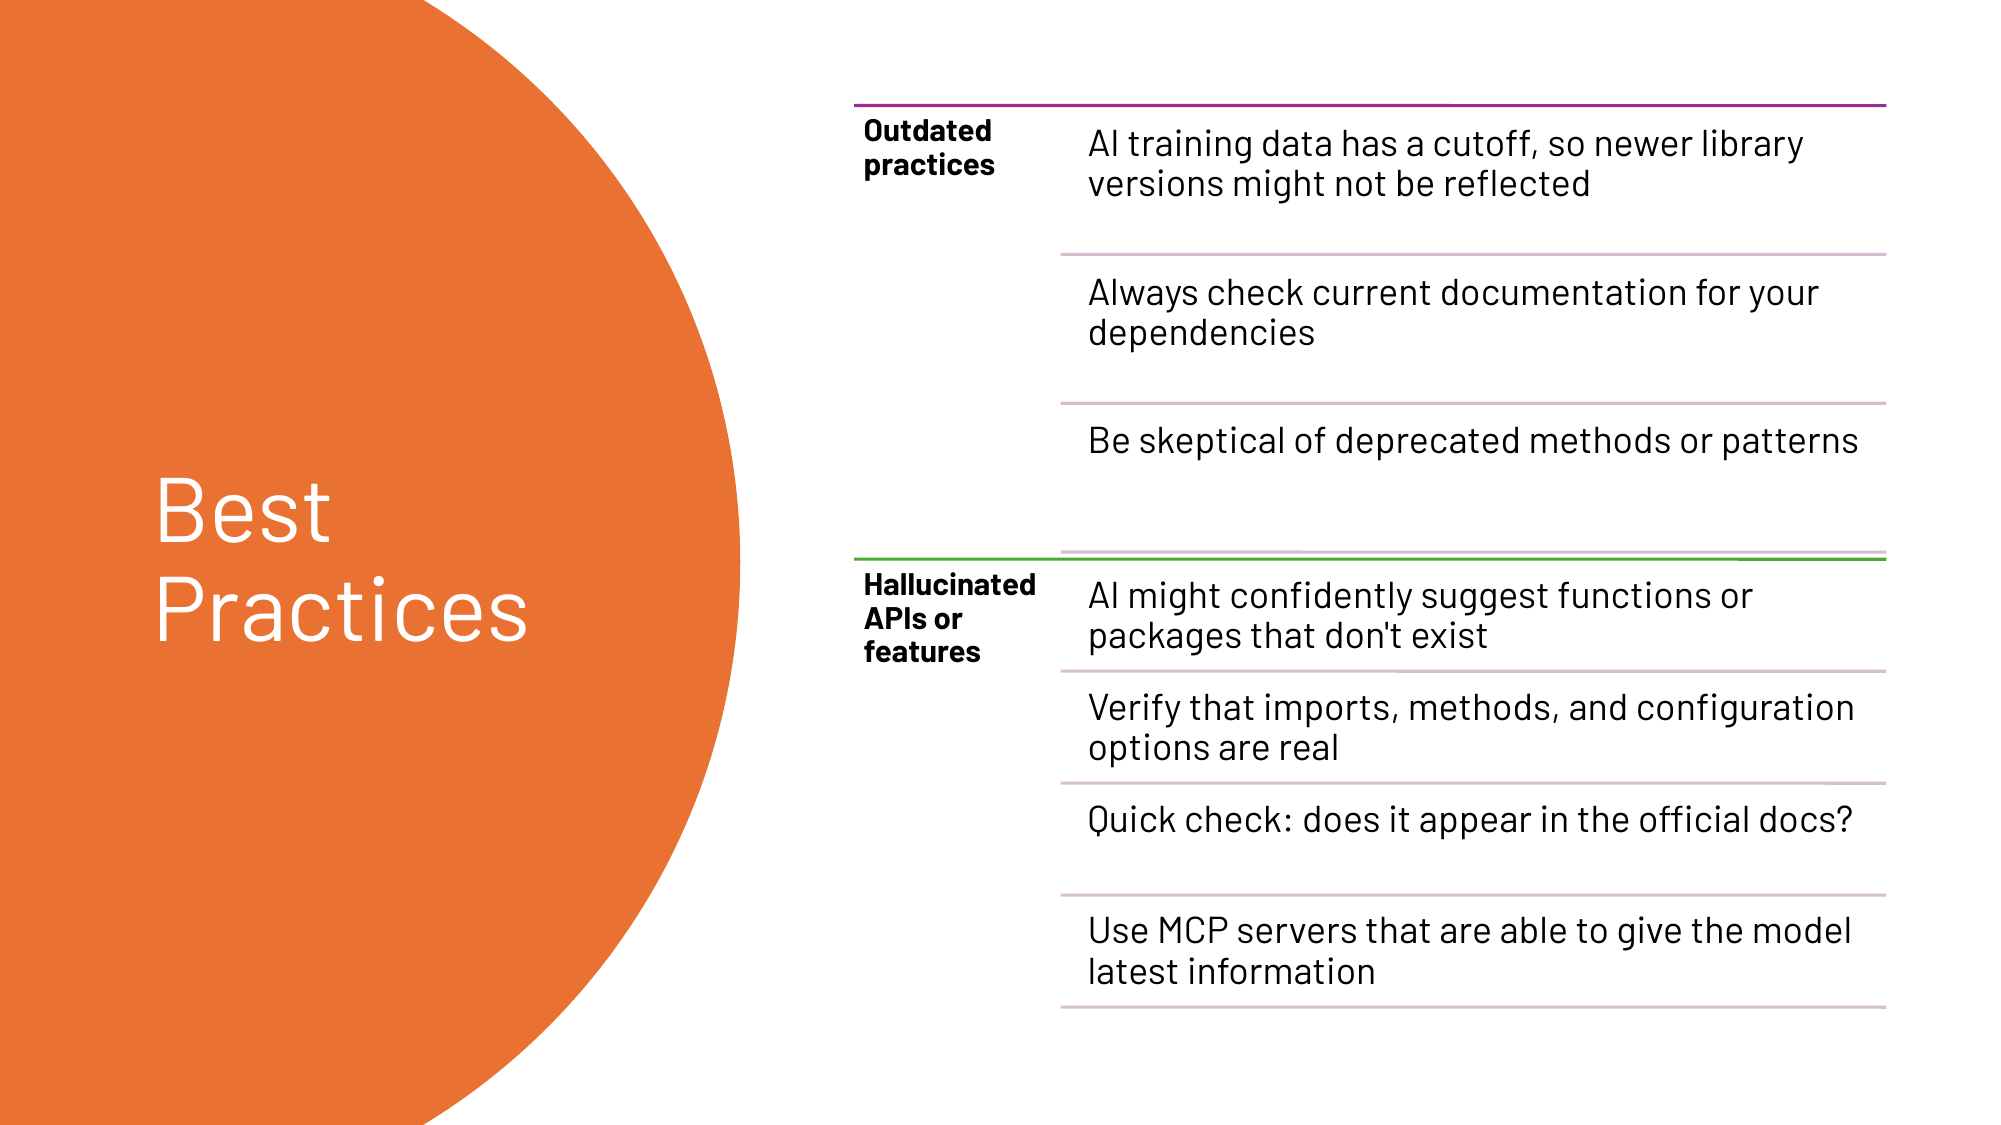

Outdated practices
AI training data has a cutoff, so newer library versions might not be reflected
Always check current documentation for your dependencies
Be skeptical of deprecated methods or patterns
Hallucinated APIs or features
AI might confidently suggest functions or packages that don't exist
Verify that imports, methods, and configuration options are real
Quick check: does it appear in the official docs?
Use MCP servers that are able to give the model latest information
# Best Practices